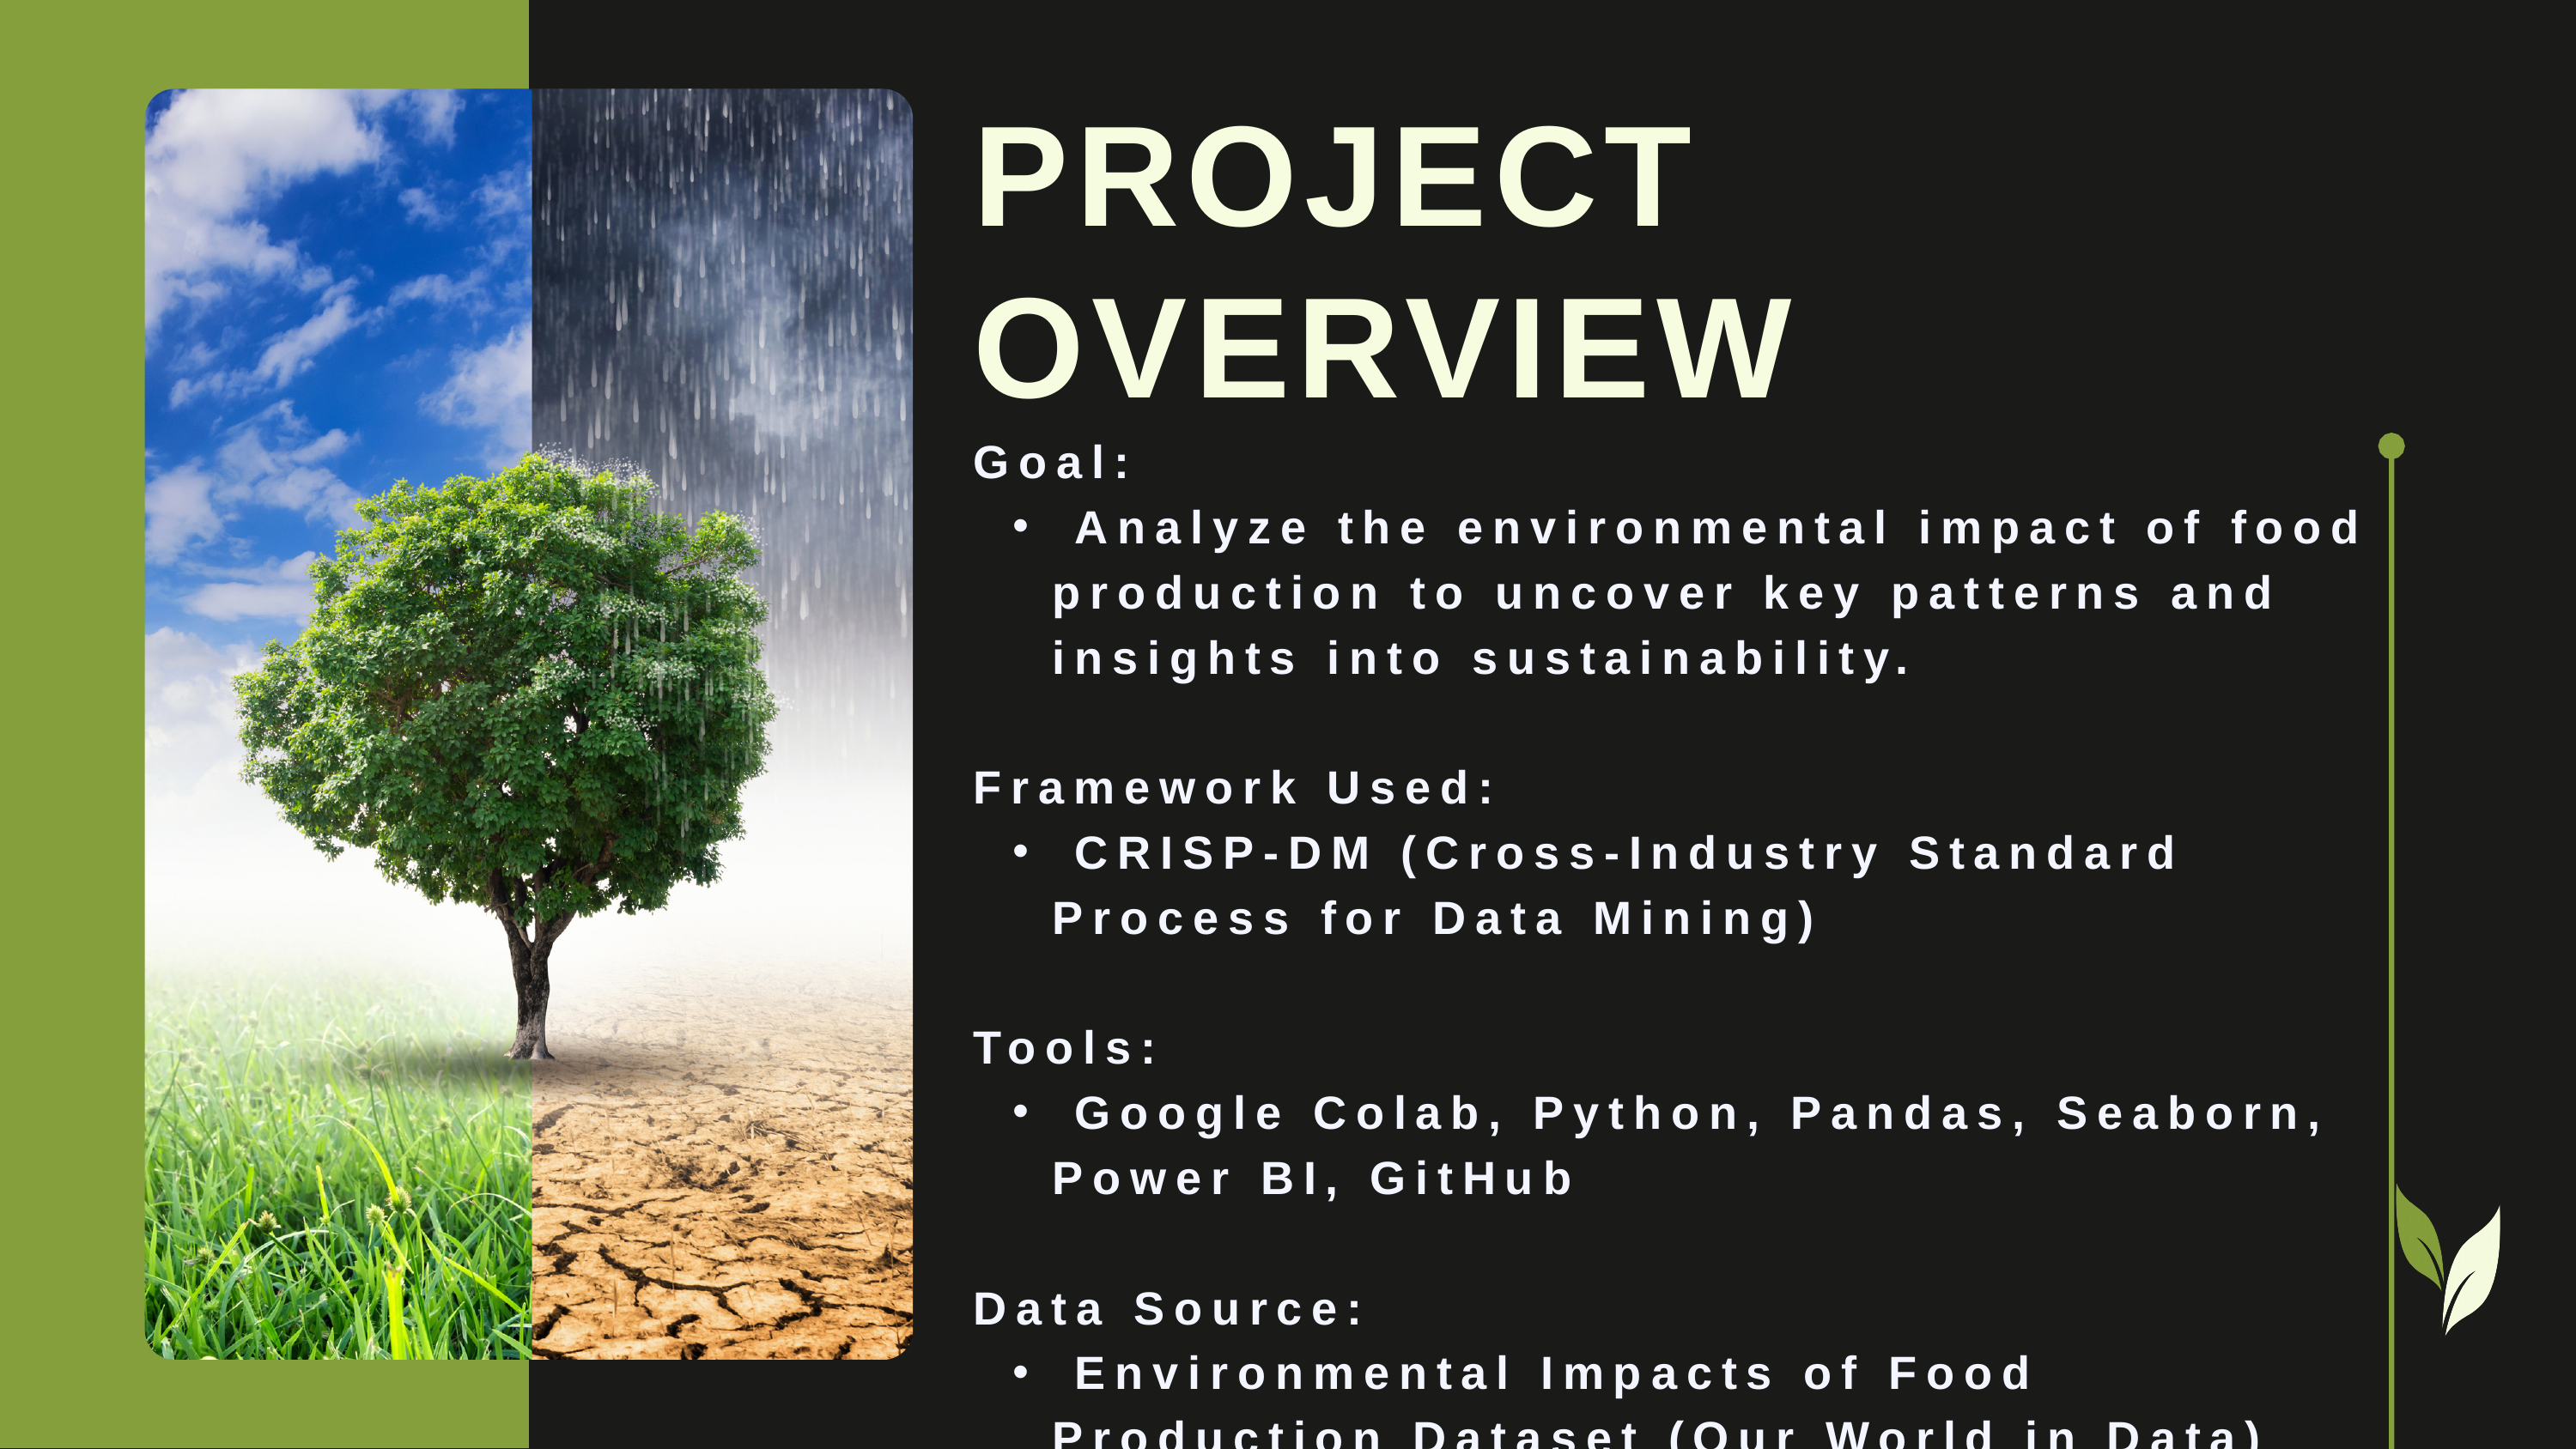

PROJECT OVERVIEW

Goal:
 Analyze the environmental impact of food production to uncover key patterns and insights into sustainability.

Framework Used:
 CRISP-DM (Cross-Industry Standard Process for Data Mining)

Tools:
 Google Colab, Python, Pandas, Seaborn, Power BI, GitHub

Data Source:
 Environmental Impacts of Food Production Dataset (Our World in Data)